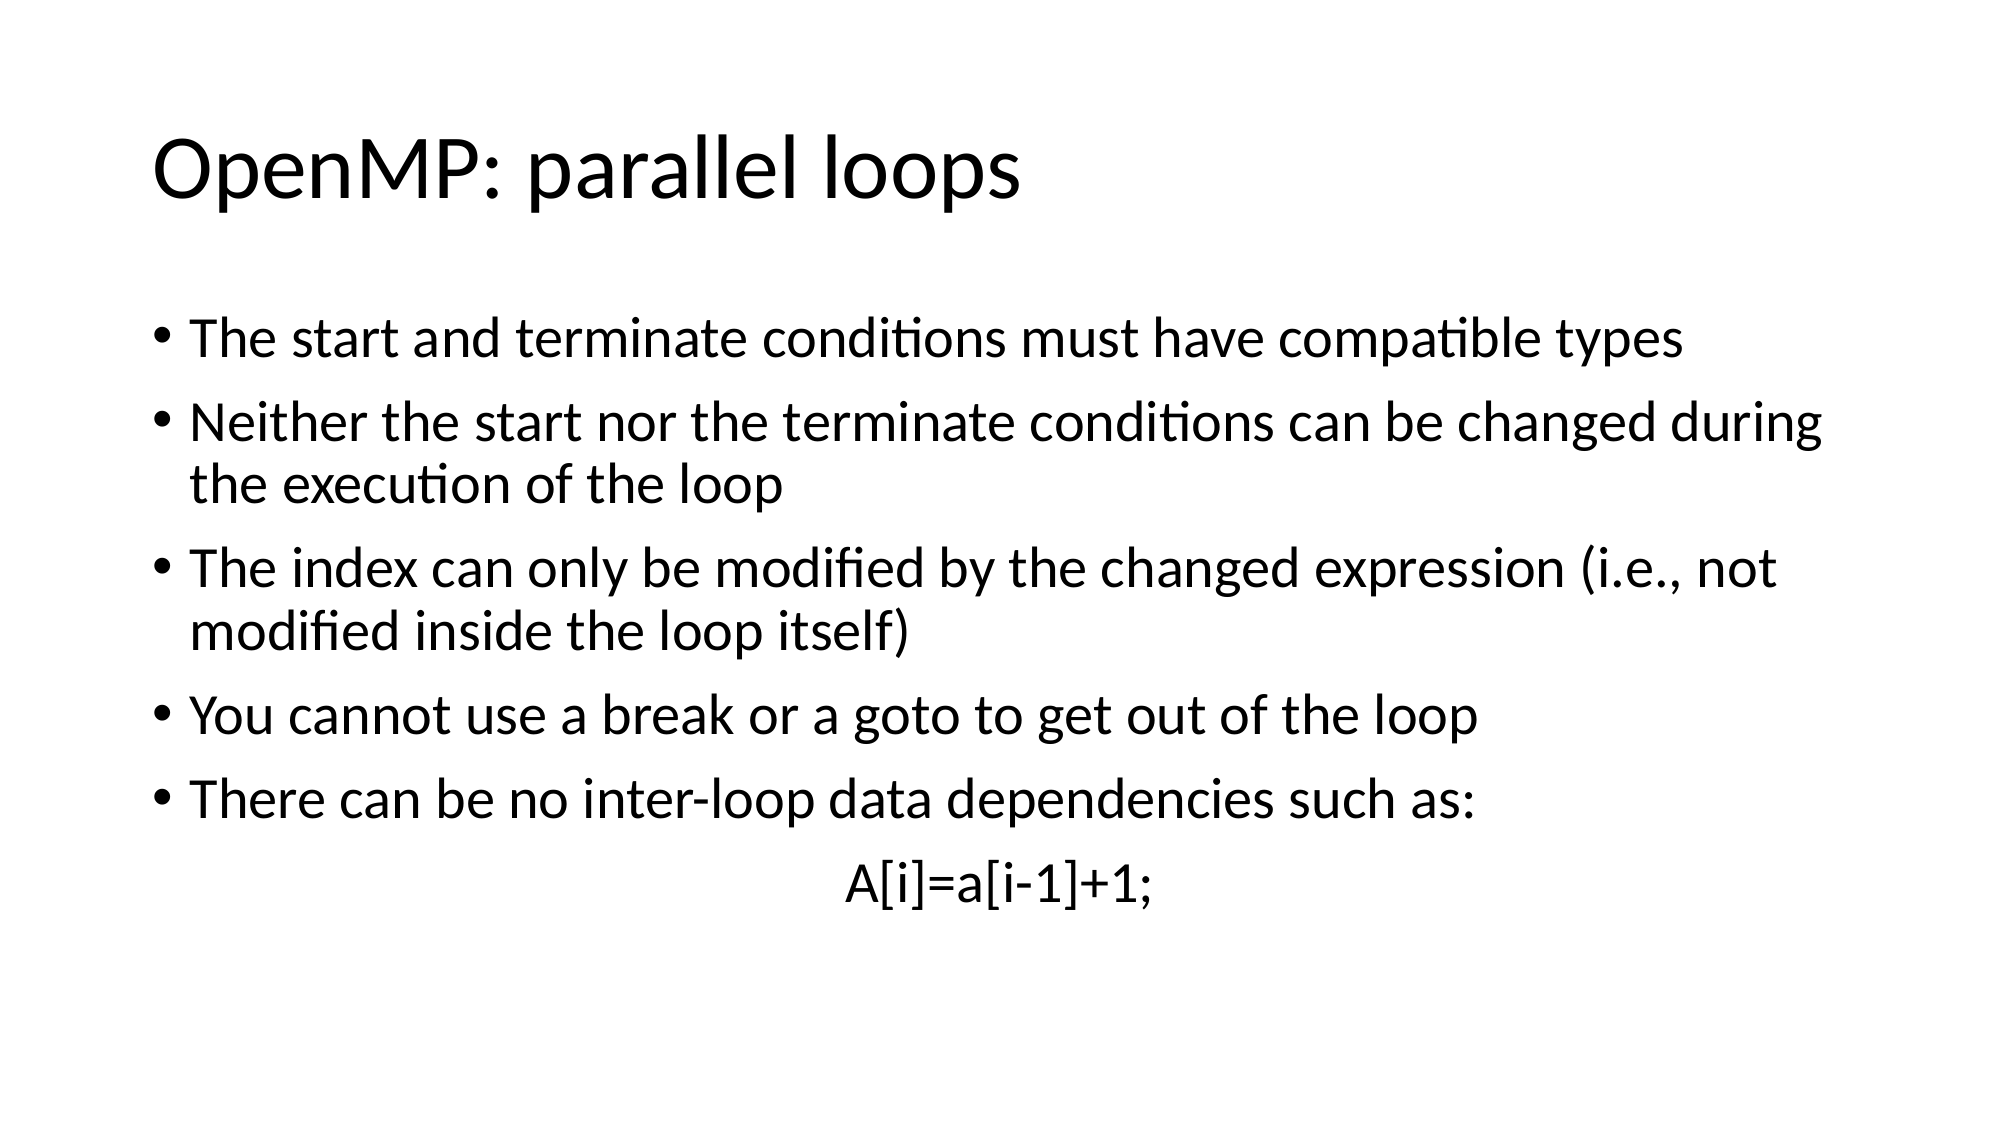

# OpenMP: parallel loops
The start and terminate conditions must have compatible types
Neither the start nor the terminate conditions can be changed during the execution of the loop
The index can only be modified by the changed expression (i.e., not modified inside the loop itself)
You cannot use a break or a goto to get out of the loop
There can be no inter-loop data dependencies such as:
A[i]=a[i-1]+1;